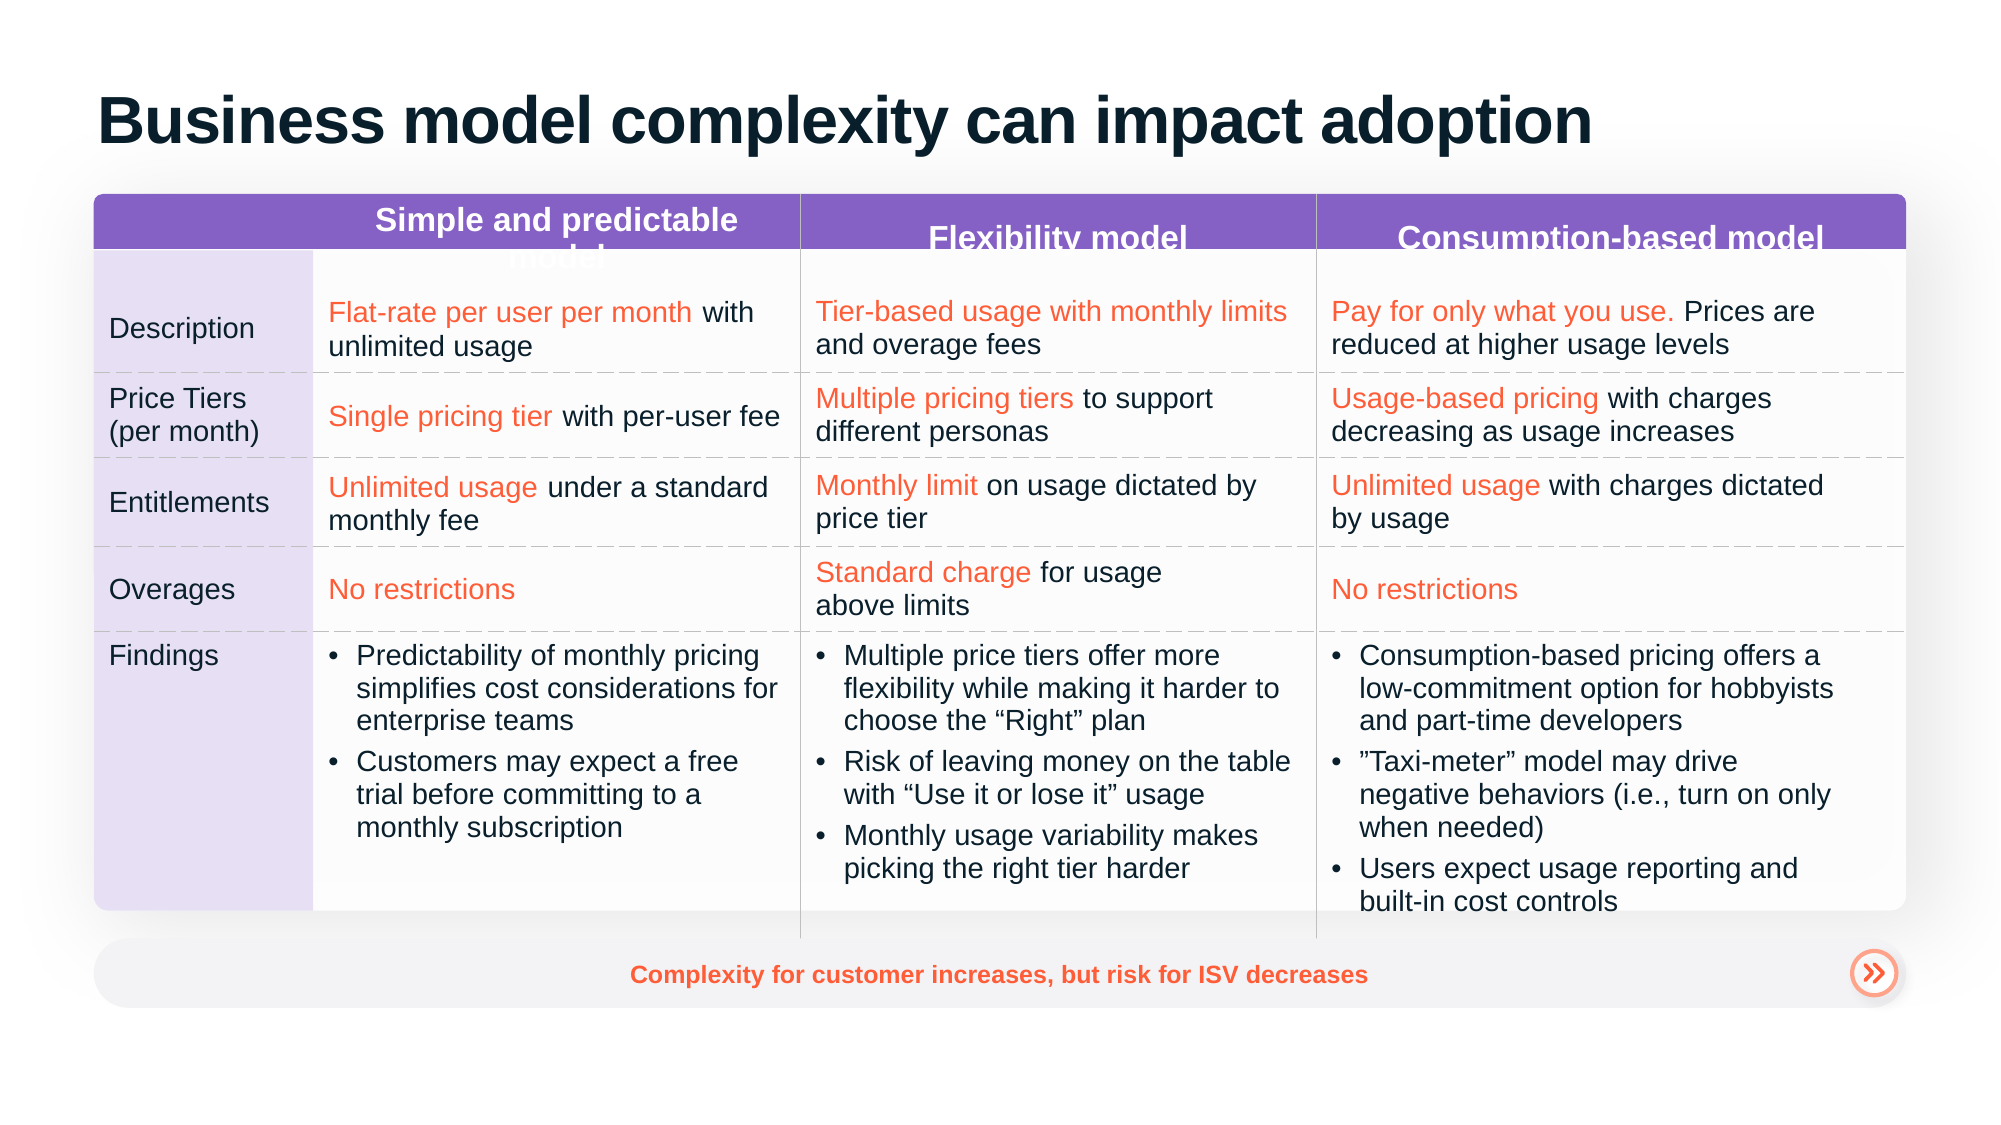

# Business model complexity can impact adoption

|  | Simple and predictable model | Flexibility model | Consumption-based model |
| --- | --- | --- | --- |
| Description | Flat-rate per user per month with unlimited usage | Tier-based usage with monthly limits and overage fees | Pay for only what you use. Prices are reduced at higher usage levels |
| Price Tiers (per month) | Single pricing tier with per-user fee | Multiple pricing tiers to support different personas | Usage-based pricing with charges decreasing as usage increases |
| Entitlements | Unlimited usage under a standard monthly fee | Monthly limit on usage dictated by price tier | Unlimited usage with charges dictated by usage |
| Overages | No restrictions | Standard charge for usage above limits | No restrictions |
| Findings | Predictability of monthly pricing simplifies cost considerations for enterprise teams Customers may expect a free trial before committing to a monthly subscription | Multiple price tiers offer more flexibility while making it harder to choose the “Right” plan Risk of leaving money on the table with “Use it or lose it” usage Monthly usage variability makes picking the right tier harder | Consumption-based pricing offers a low-commitment option for hobbyists and part-time developers ”Taxi-meter” model may drive negative behaviors (i.e., turn on only when needed) Users expect usage reporting and built-in cost controls |

Complexity for customer increases, but risk for ISV decreases